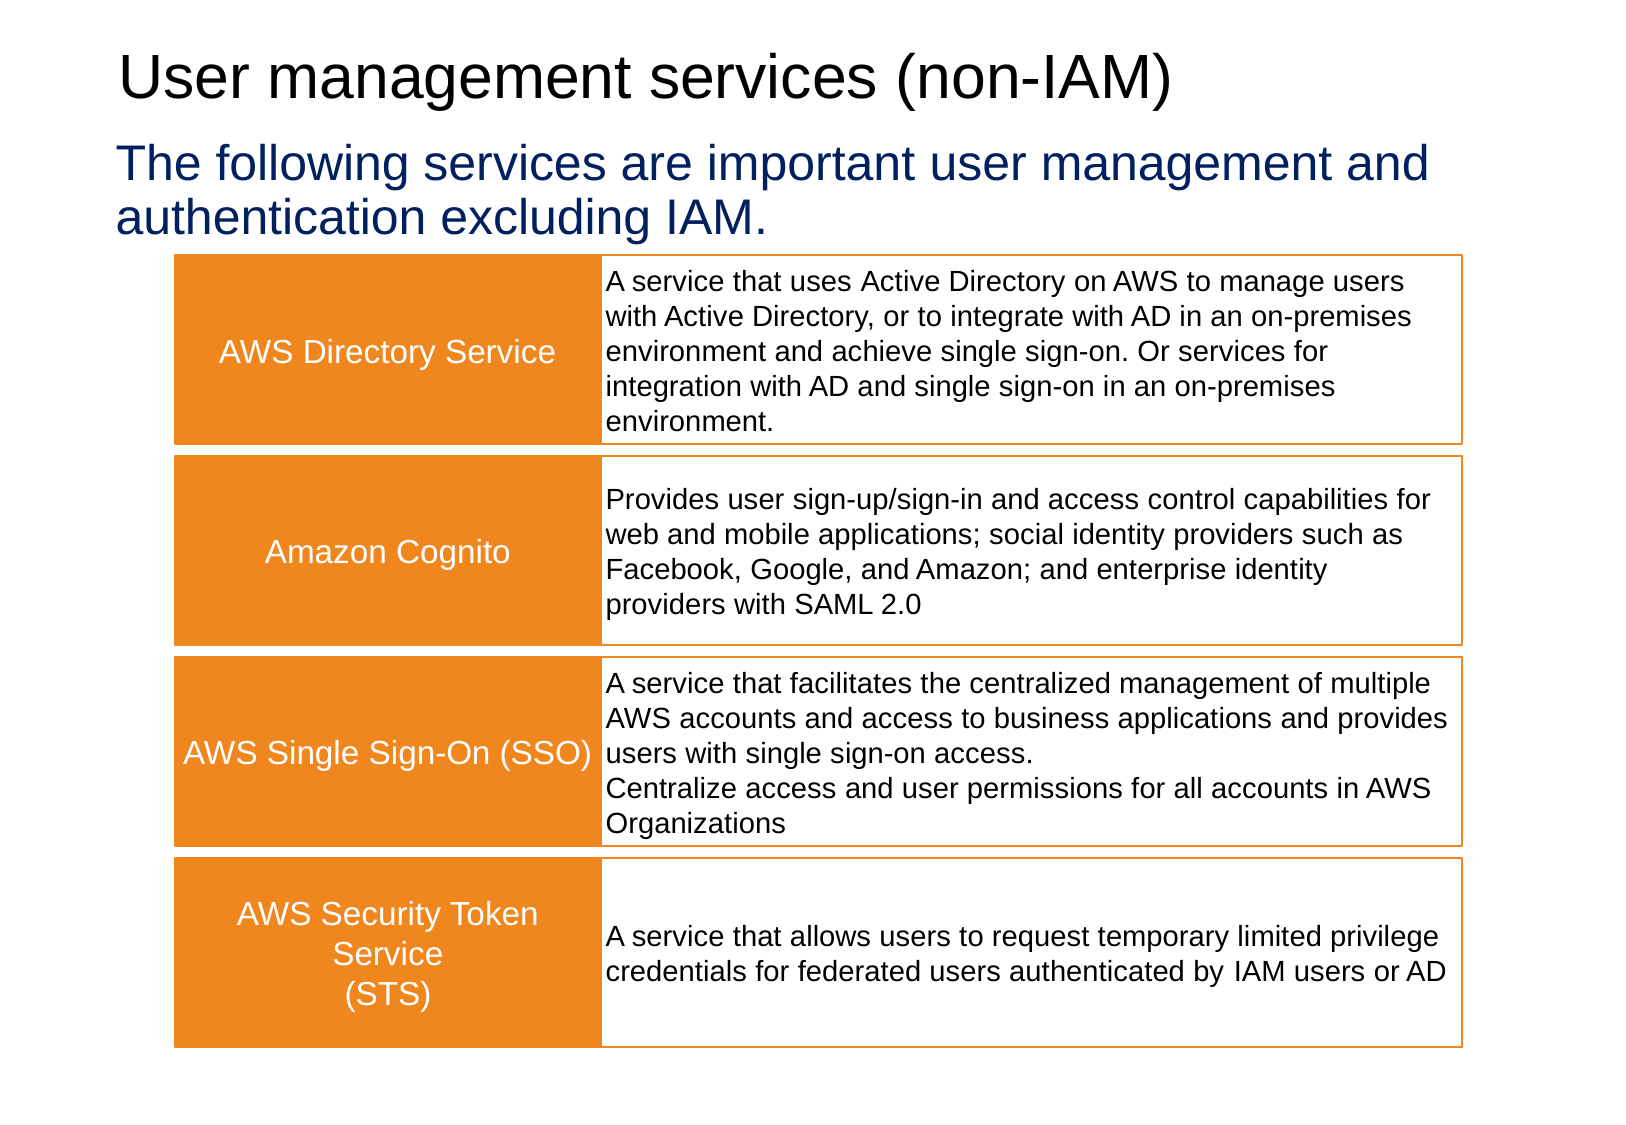

User management services (non-IAM)
The following services are important user management and authentication excluding IAM.
AWS Directory Service
A service that uses Active Directory on AWS to manage users with Active Directory, or to integrate with AD in an on-premises environment and achieve single sign-on. Or services for integration with AD and single sign-on in an on-premises environment.
Amazon Cognito
Provides user sign-up/sign-in and access control capabilities for web and mobile applications; social identity providers such as Facebook, Google, and Amazon; and enterprise identity providers with SAML 2.0
AWS Single Sign-On (SSO)
A service that facilitates the centralized management of multiple AWS accounts and access to business applications and provides users with single sign-on access.
Centralize access and user permissions for all accounts in AWS Organizations
AWS Security Token Service
(STS)
A service that allows users to request temporary limited privilege credentials for federated users authenticated by IAM users or AD